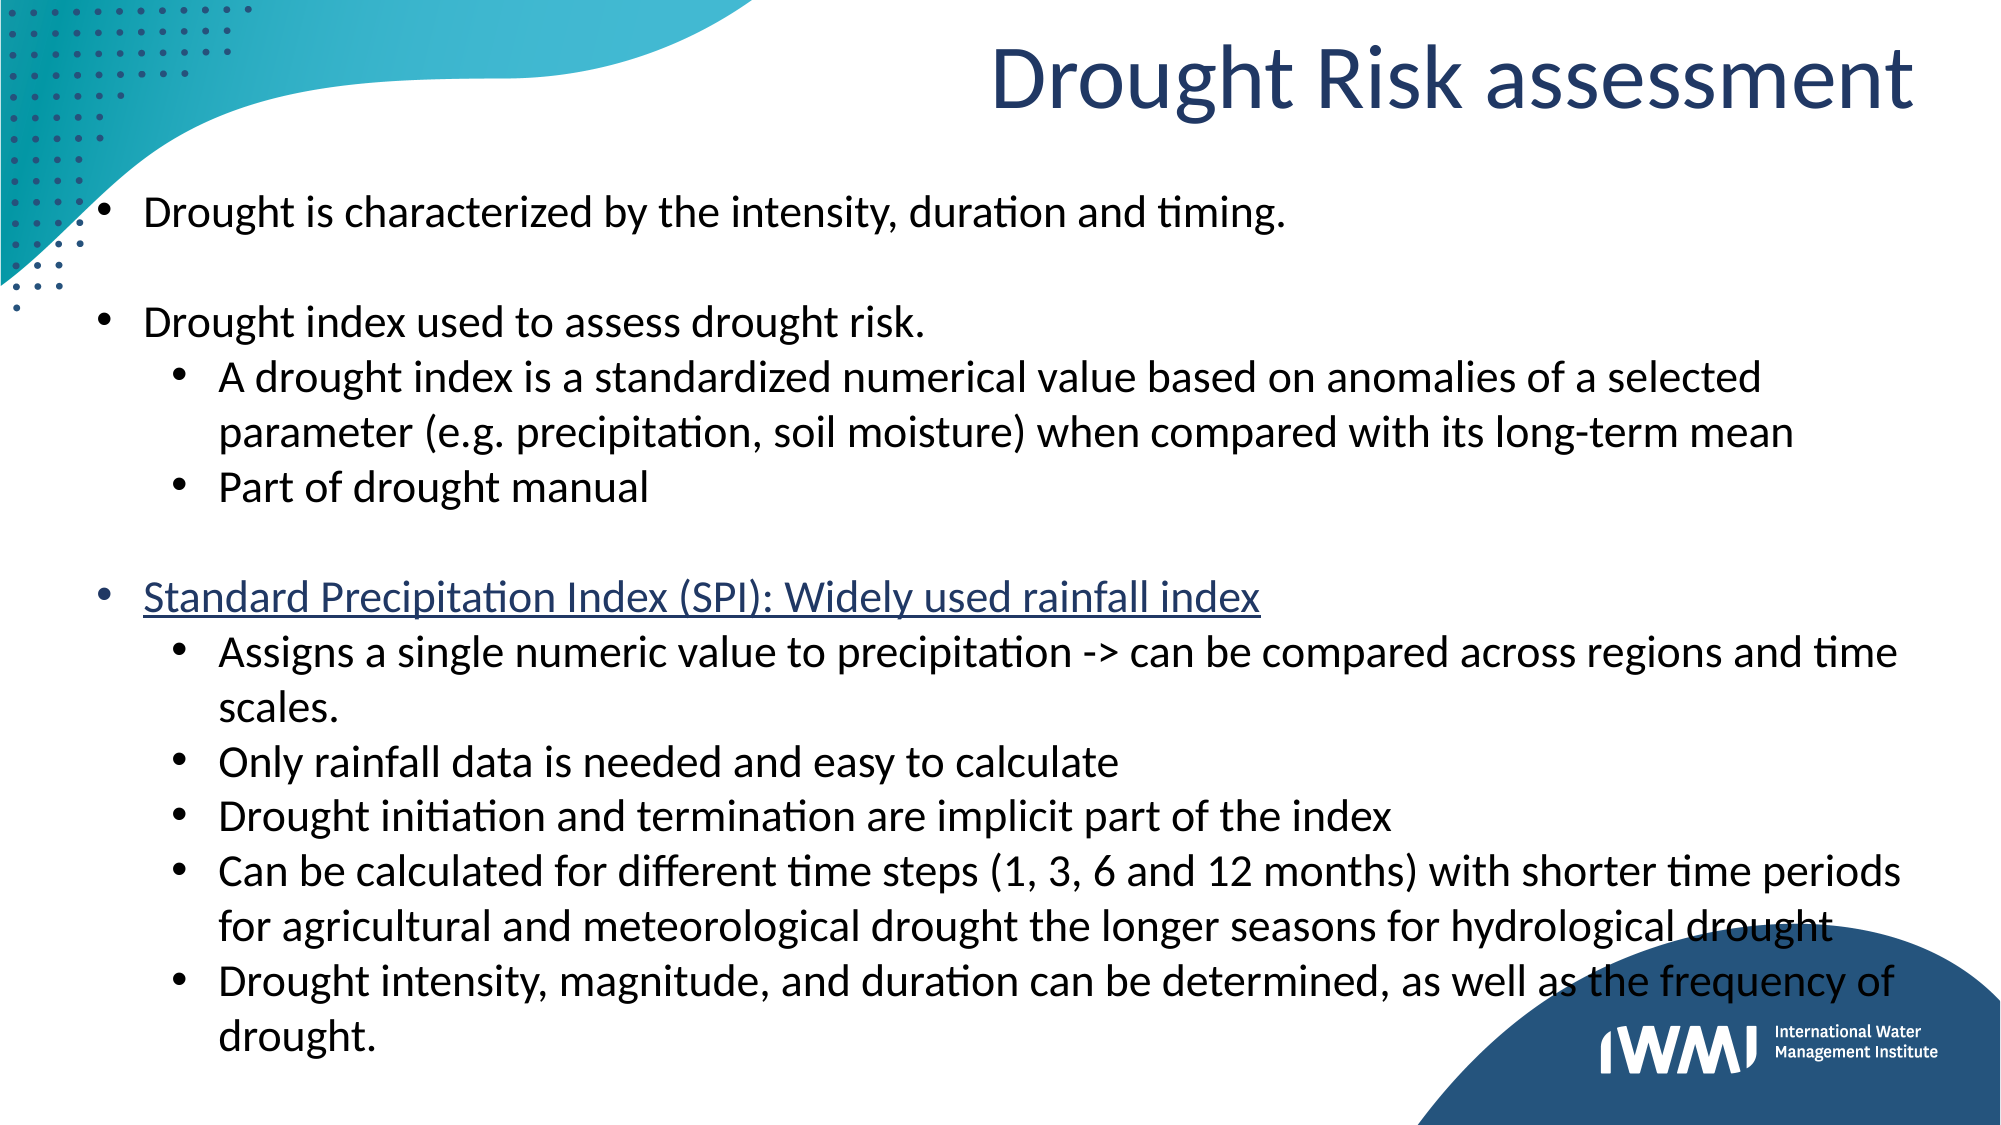

# Drought Risk assessment
Drought is characterized by the intensity, duration and timing.

Drought index used to assess drought risk.
A drought index is a standardized numerical value based on anomalies of a selected parameter (e.g. precipitation, soil moisture) when compared with its long-term mean
Part of drought manual

Standard Precipitation Index (SPI): Widely used rainfall index
Assigns a single numeric value to precipitation -> can be compared across regions and time scales.
Only rainfall data is needed and easy to calculate
Drought initiation and termination are implicit part of the index
Can be calculated for different time steps (1, 3, 6 and 12 months) with shorter time periods for agricultural and meteorological drought the longer seasons for hydrological drought
Drought intensity, magnitude, and duration can be determined, as well as the frequency of drought.